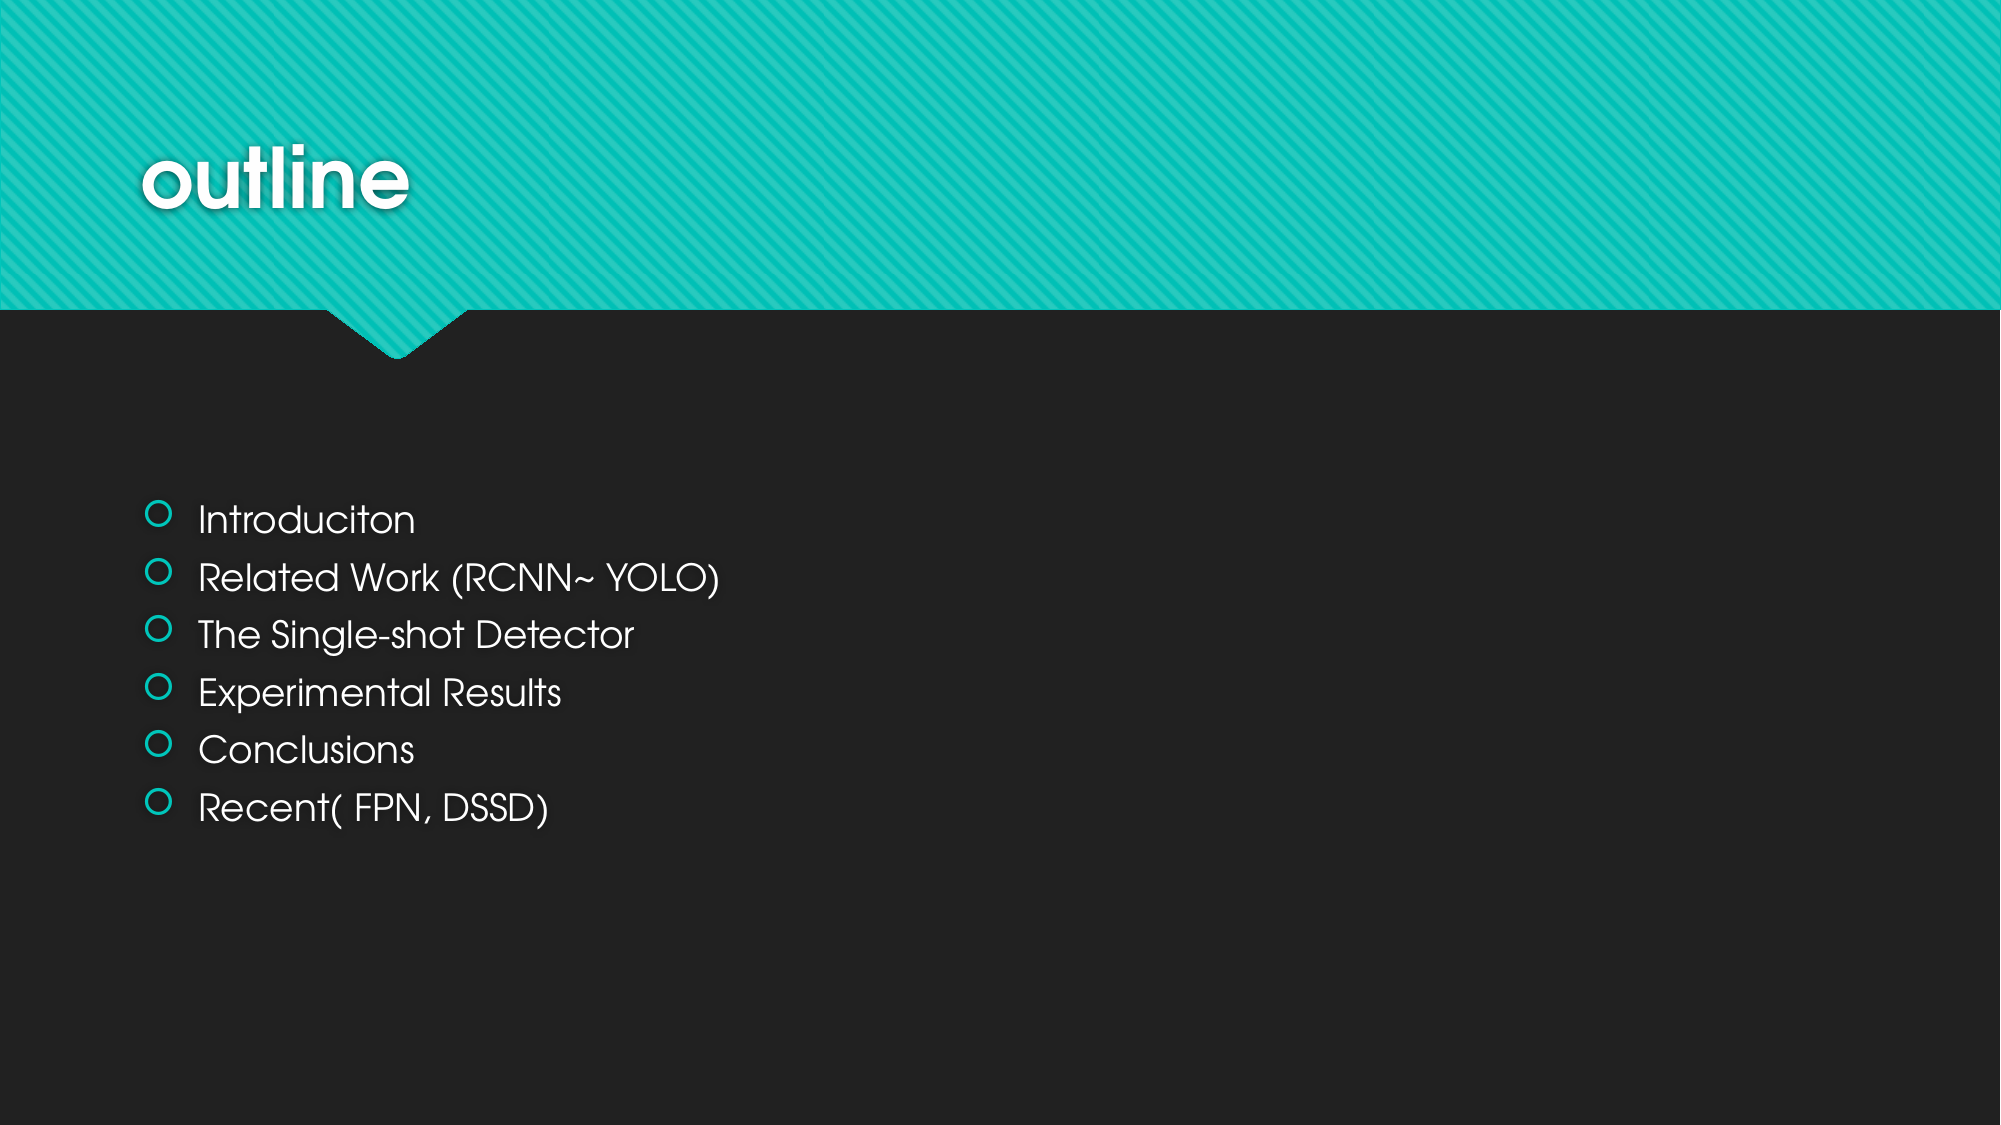

# outline
Introduciton
Related Work (RCNN~ YOLO)
The Single-shot Detector
Experimental Results
Conclusions
Recent( FPN, DSSD)